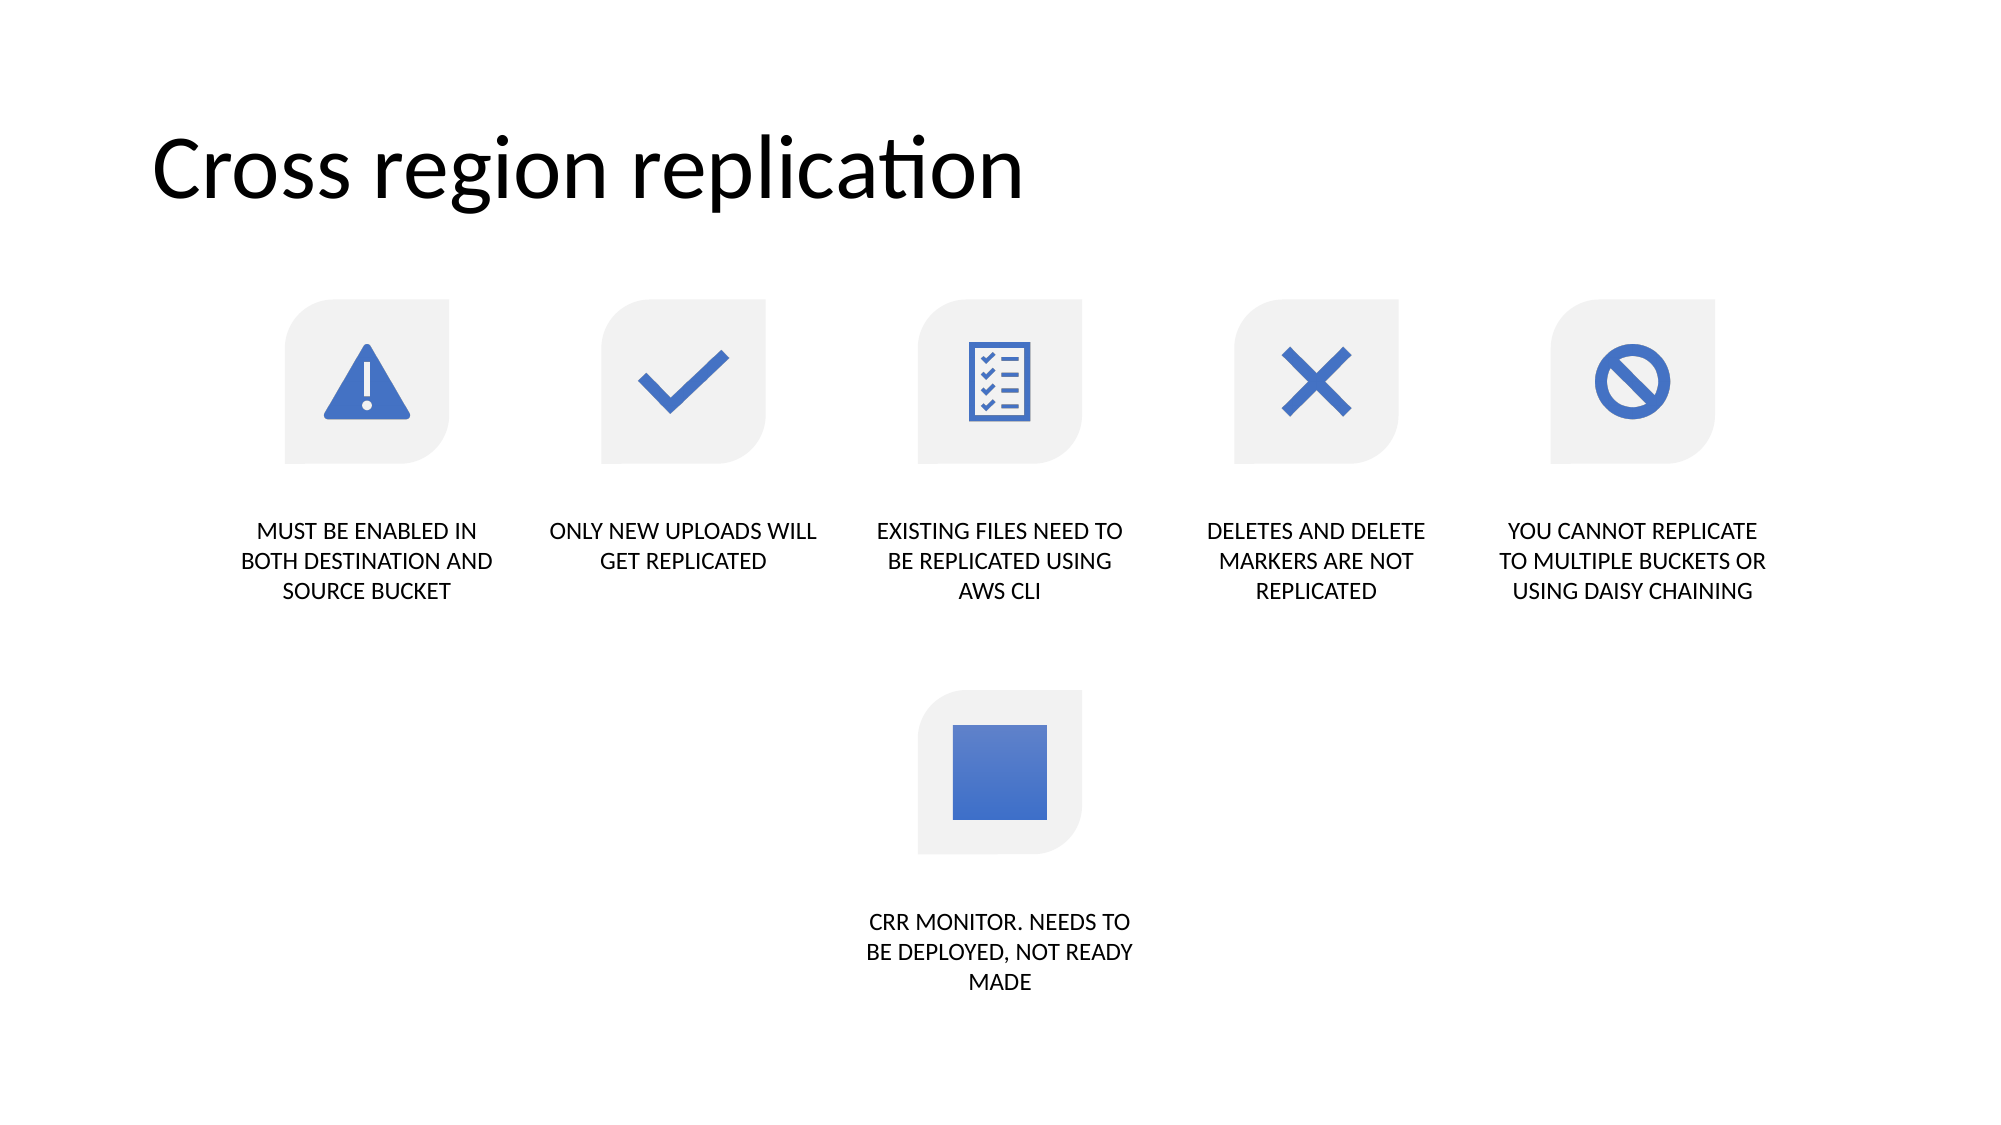

# Cross region replication
Must be enabled in both destination and source bucket
Only new uploads will get replicated
Existing files need to be replicated using AWS CLI
Deletes and delete markers are not replicated
You cannot replicate to multiple buckets or using daisy chaining
CRR Monitor. needs to be deployed, not ready made